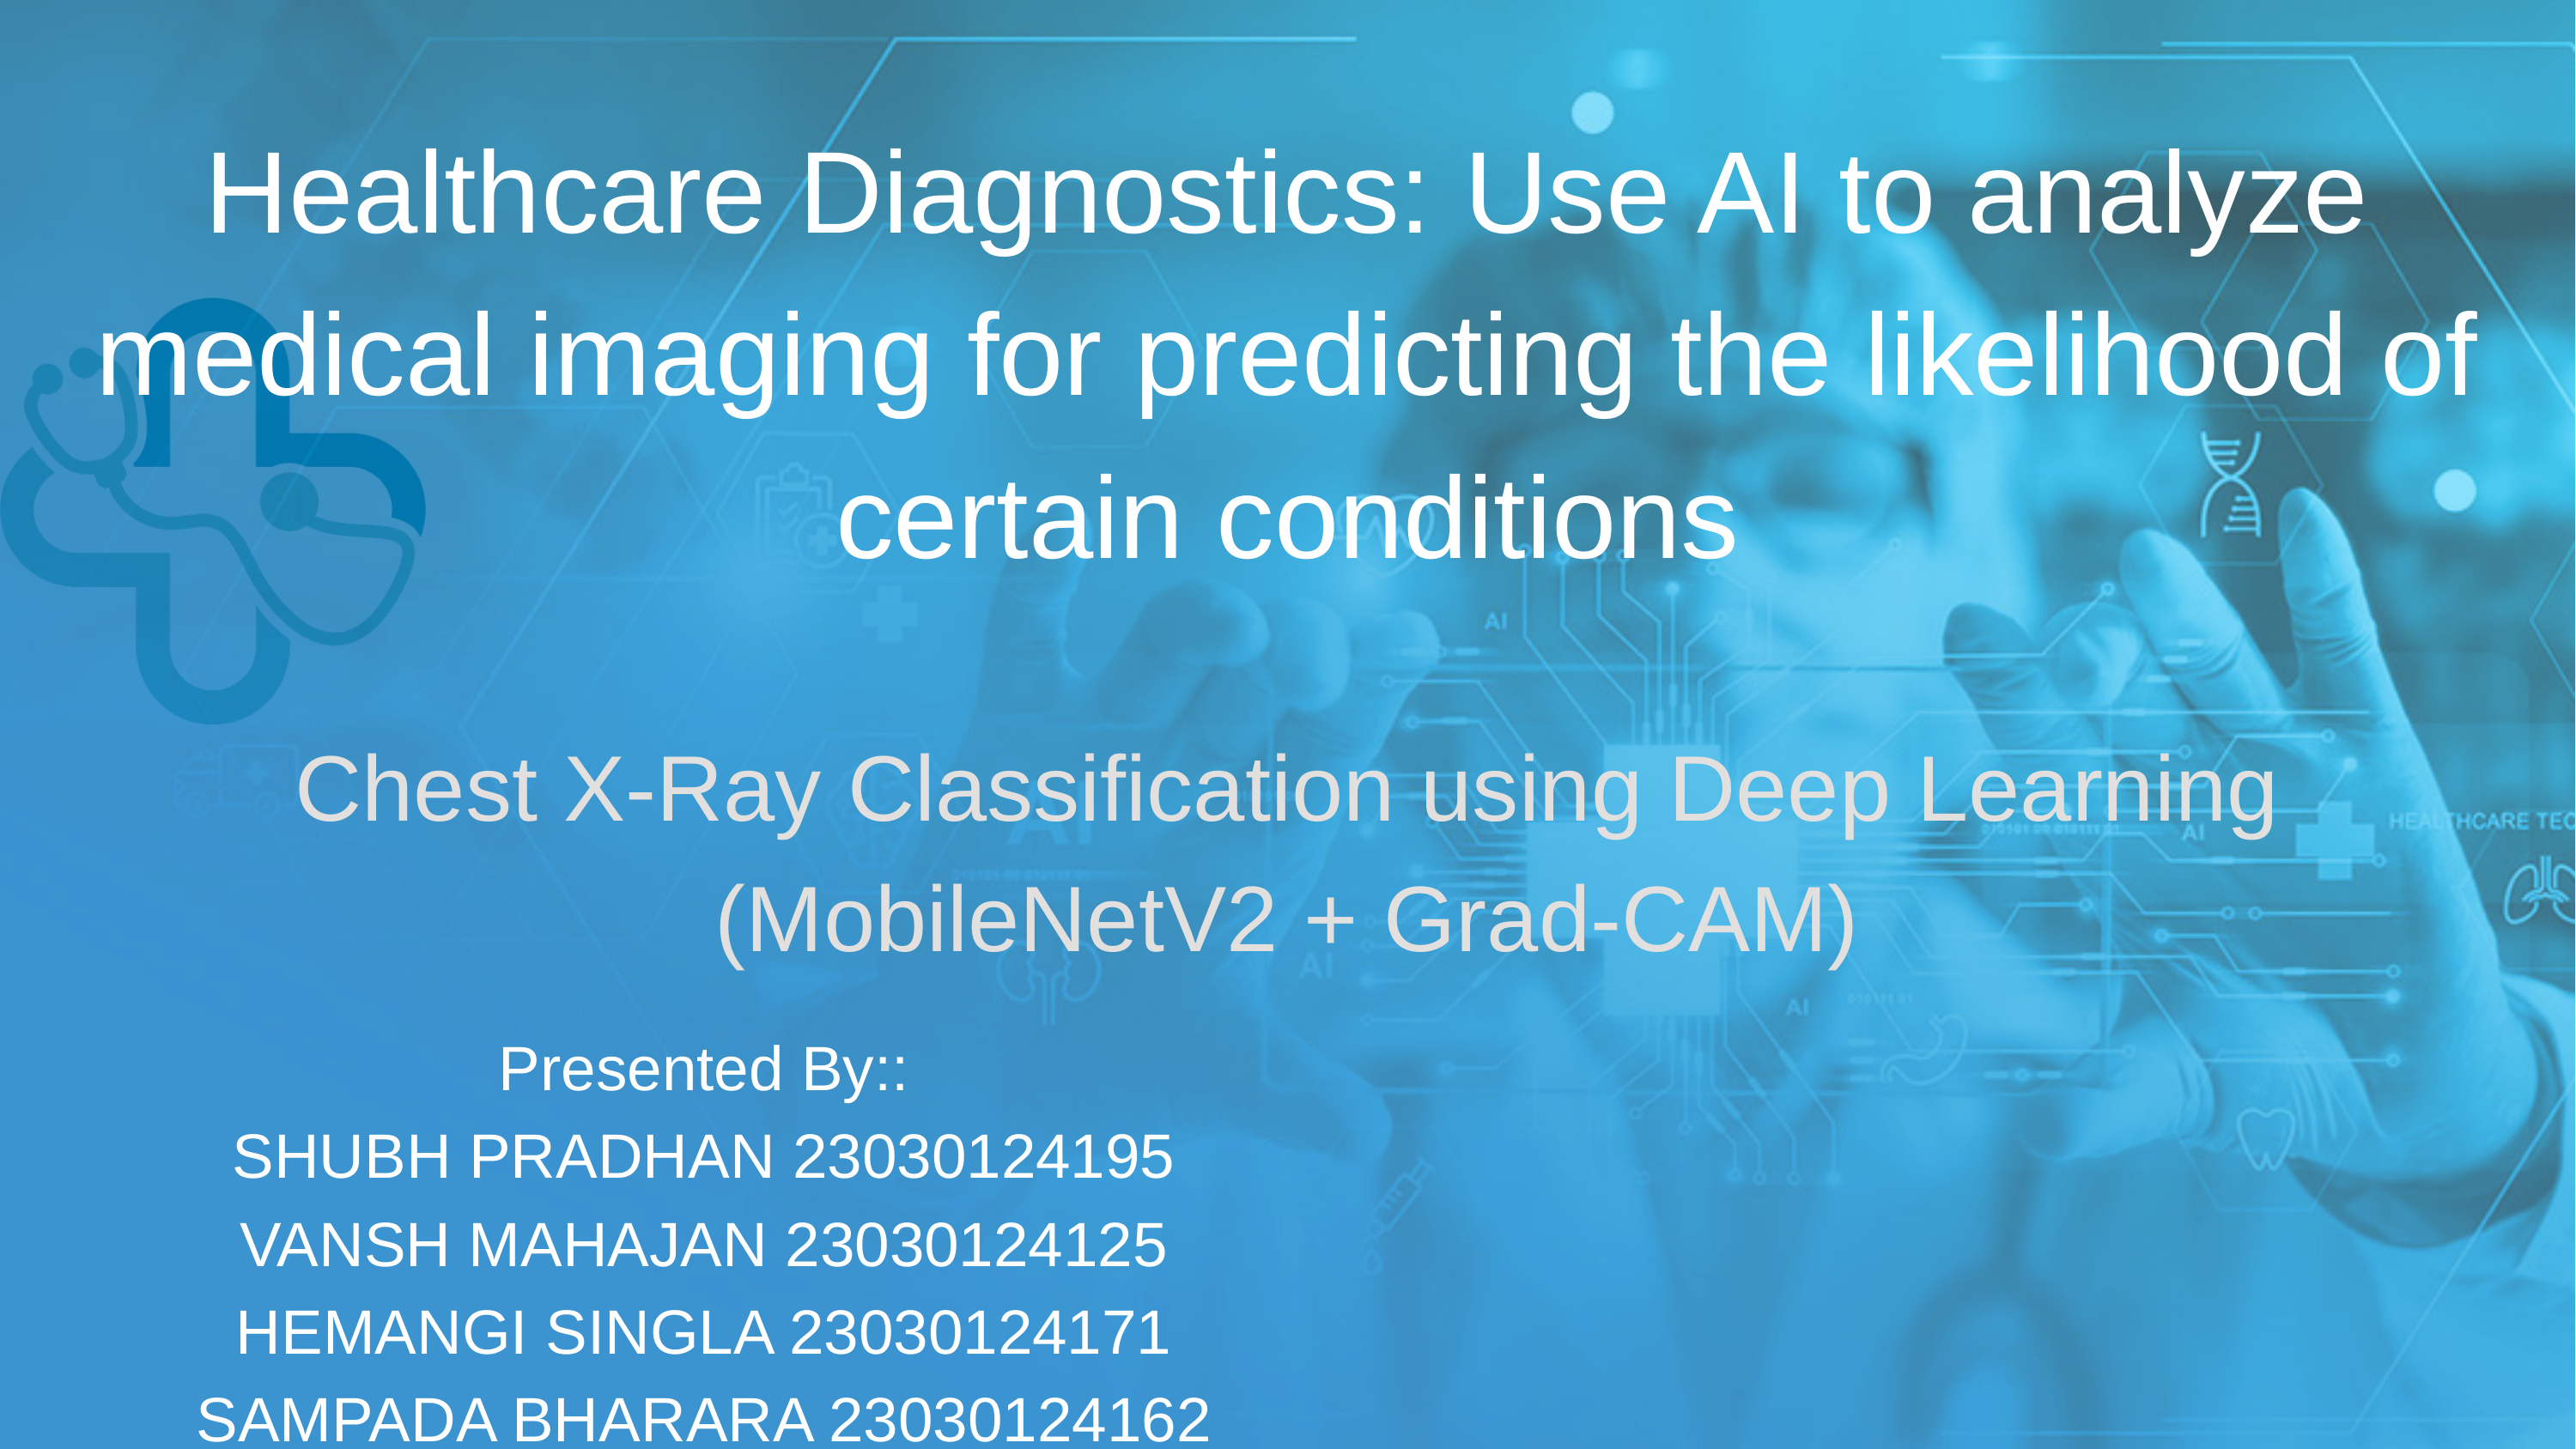

Healthcare Diagnostics: Use AI to analyze medical imaging for predicting the likelihood of certain conditions

Chest X-Ray Classification using Deep Learning (MobileNetV2 + Grad-CAM)
Presented By::
SHUBH PRADHAN 23030124195
VANSH MAHAJAN 23030124125
HEMANGI SINGLA 23030124171
SAMPADA BHARARA 23030124162